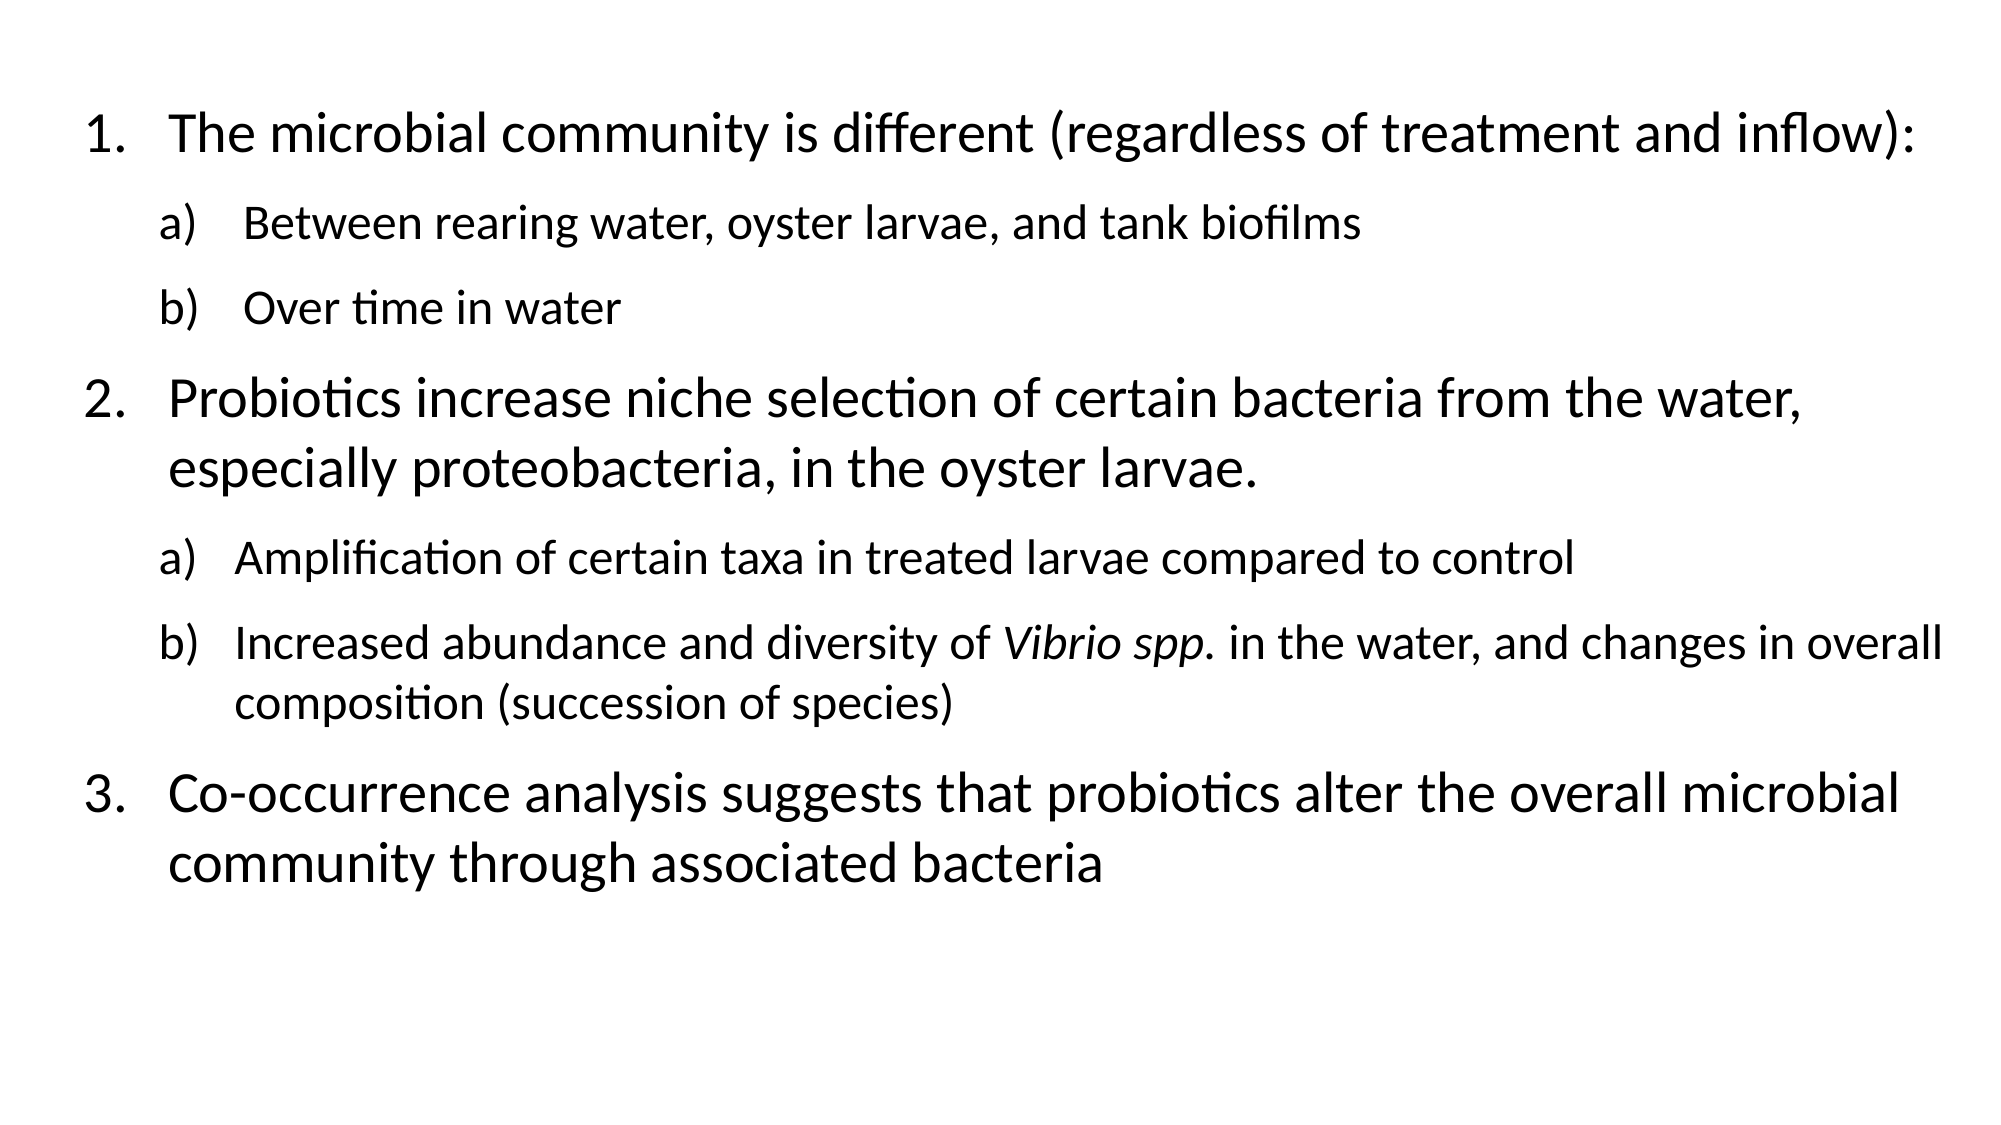

The microbial community is different (regardless of treatment and inflow):
Between rearing water, oyster larvae, and tank biofilms
Over time in water
Probiotics increase niche selection of certain bacteria from the water, especially proteobacteria, in the oyster larvae.
Amplification of certain taxa in treated larvae compared to control
Increased abundance and diversity of Vibrio spp. in the water, and changes in overall composition (succession of species)
Co-occurrence analysis suggests that probiotics alter the overall microbial community through associated bacteria